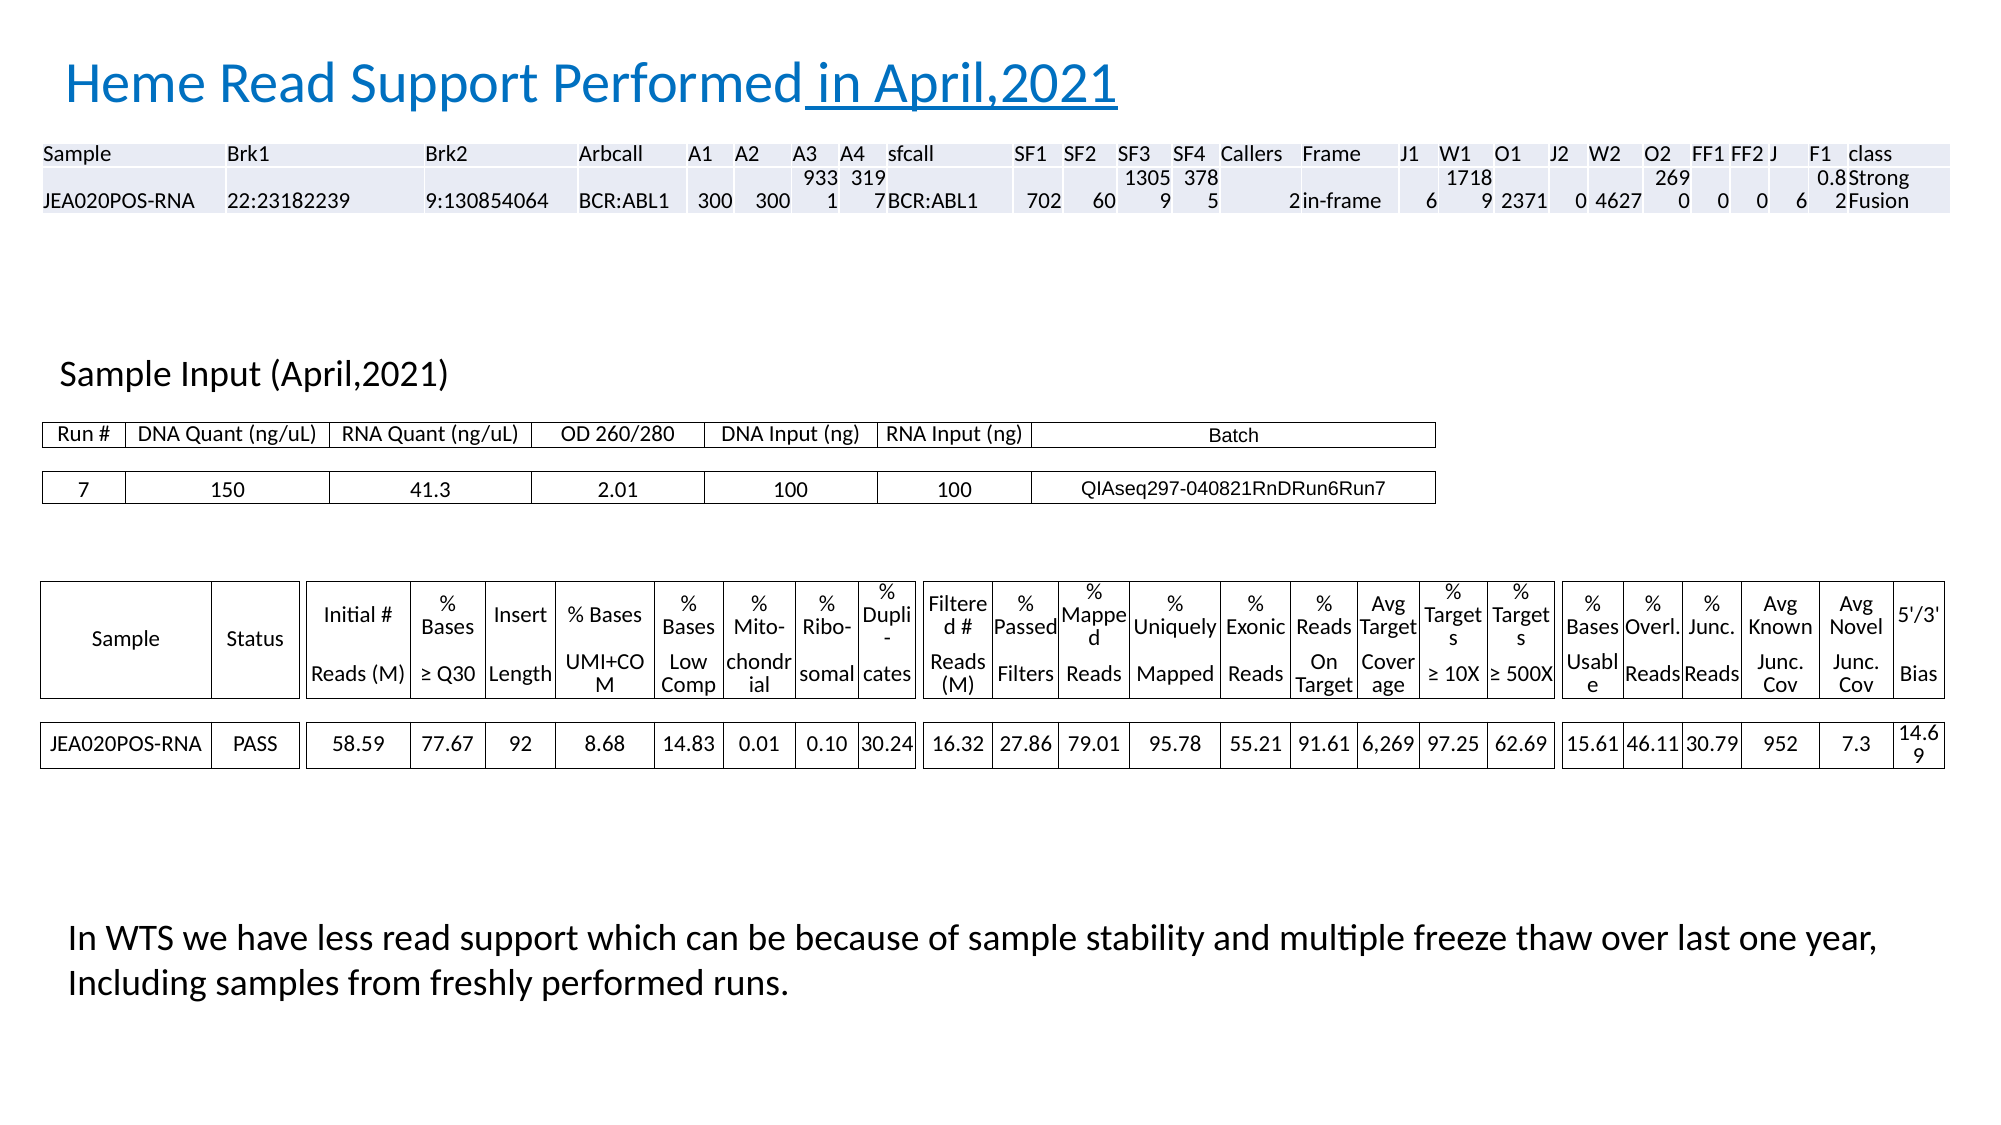

Heme Read Support Performed in April,2021
| Sample | Brk1 | Brk2 | Arbcall | A1 | A2 | A3 | A4 | sfcall | SF1 | SF2 | SF3 | SF4 | Callers | Frame | J1 | W1 | O1 | J2 | W2 | O2 | FF1 | FF2 | J | F1 | class |
| --- | --- | --- | --- | --- | --- | --- | --- | --- | --- | --- | --- | --- | --- | --- | --- | --- | --- | --- | --- | --- | --- | --- | --- | --- | --- |
| JEA020POS-RNA | 22:23182239 | 9:130854064 | BCR:ABL1 | 300 | 300 | 9331 | 3197 | BCR:ABL1 | 702 | 60 | 13059 | 3785 | 2 | in-frame | 6 | 17189 | 2371 | 0 | 4627 | 2690 | 0 | 0 | 6 | 0.82 | Strong Fusion |
Sample Input (April,2021)
| Run # | DNA Quant (ng/uL) | RNA Quant (ng/uL) | OD 260/280 | DNA Input (ng) | RNA Input (ng) | Batch |
| --- | --- | --- | --- | --- | --- | --- |
|  |  |  |  |  |  |  |
| 7 | 150 | 41.3 | 2.01 | 100 | 100 | QIAseq297-040821RnDRun6Run7 |
| Sample | Status |  | Initial # | % Bases | Insert | % Bases | % Bases | % Mito- | % Ribo- | % Dupli- |  | Filtered # | % Passed | % Mapped | % Uniquely | % Exonic | % Reads | Avg Target | % Targets | % Targets |  | % Bases | % Overl. | % Junc. | Avg Known | Avg Novel | 5'/3' |
| --- | --- | --- | --- | --- | --- | --- | --- | --- | --- | --- | --- | --- | --- | --- | --- | --- | --- | --- | --- | --- | --- | --- | --- | --- | --- | --- | --- |
|  |  |  | Reads (M) | ≥ Q30 | Length | UMI+COM | Low Comp | chondrial | somal | cates |  | Reads (M) | Filters | Reads | Mapped | Reads | On Target | Coverage | ≥ 10X | ≥ 500X |  | Usable | Reads | Reads | Junc. Cov | Junc. Cov | Bias |
|  |  |  |  |  |  |  |  |  |  |  |  |  |  |  |  |  |  |  |  |  |  |  |  |  |  |  |  |
| JEA020POS-RNA | PASS |  | 58.59 | 77.67 | 92 | 8.68 | 14.83 | 0.01 | 0.10 | 30.24 |  | 16.32 | 27.86 | 79.01 | 95.78 | 55.21 | 91.61 | 6,269 | 97.25 | 62.69 |  | 15.61 | 46.11 | 30.79 | 952 | 7.3 | 14.69 |
In WTS we have less read support which can be because of sample stability and multiple freeze thaw over last one year,
Including samples from freshly performed runs.